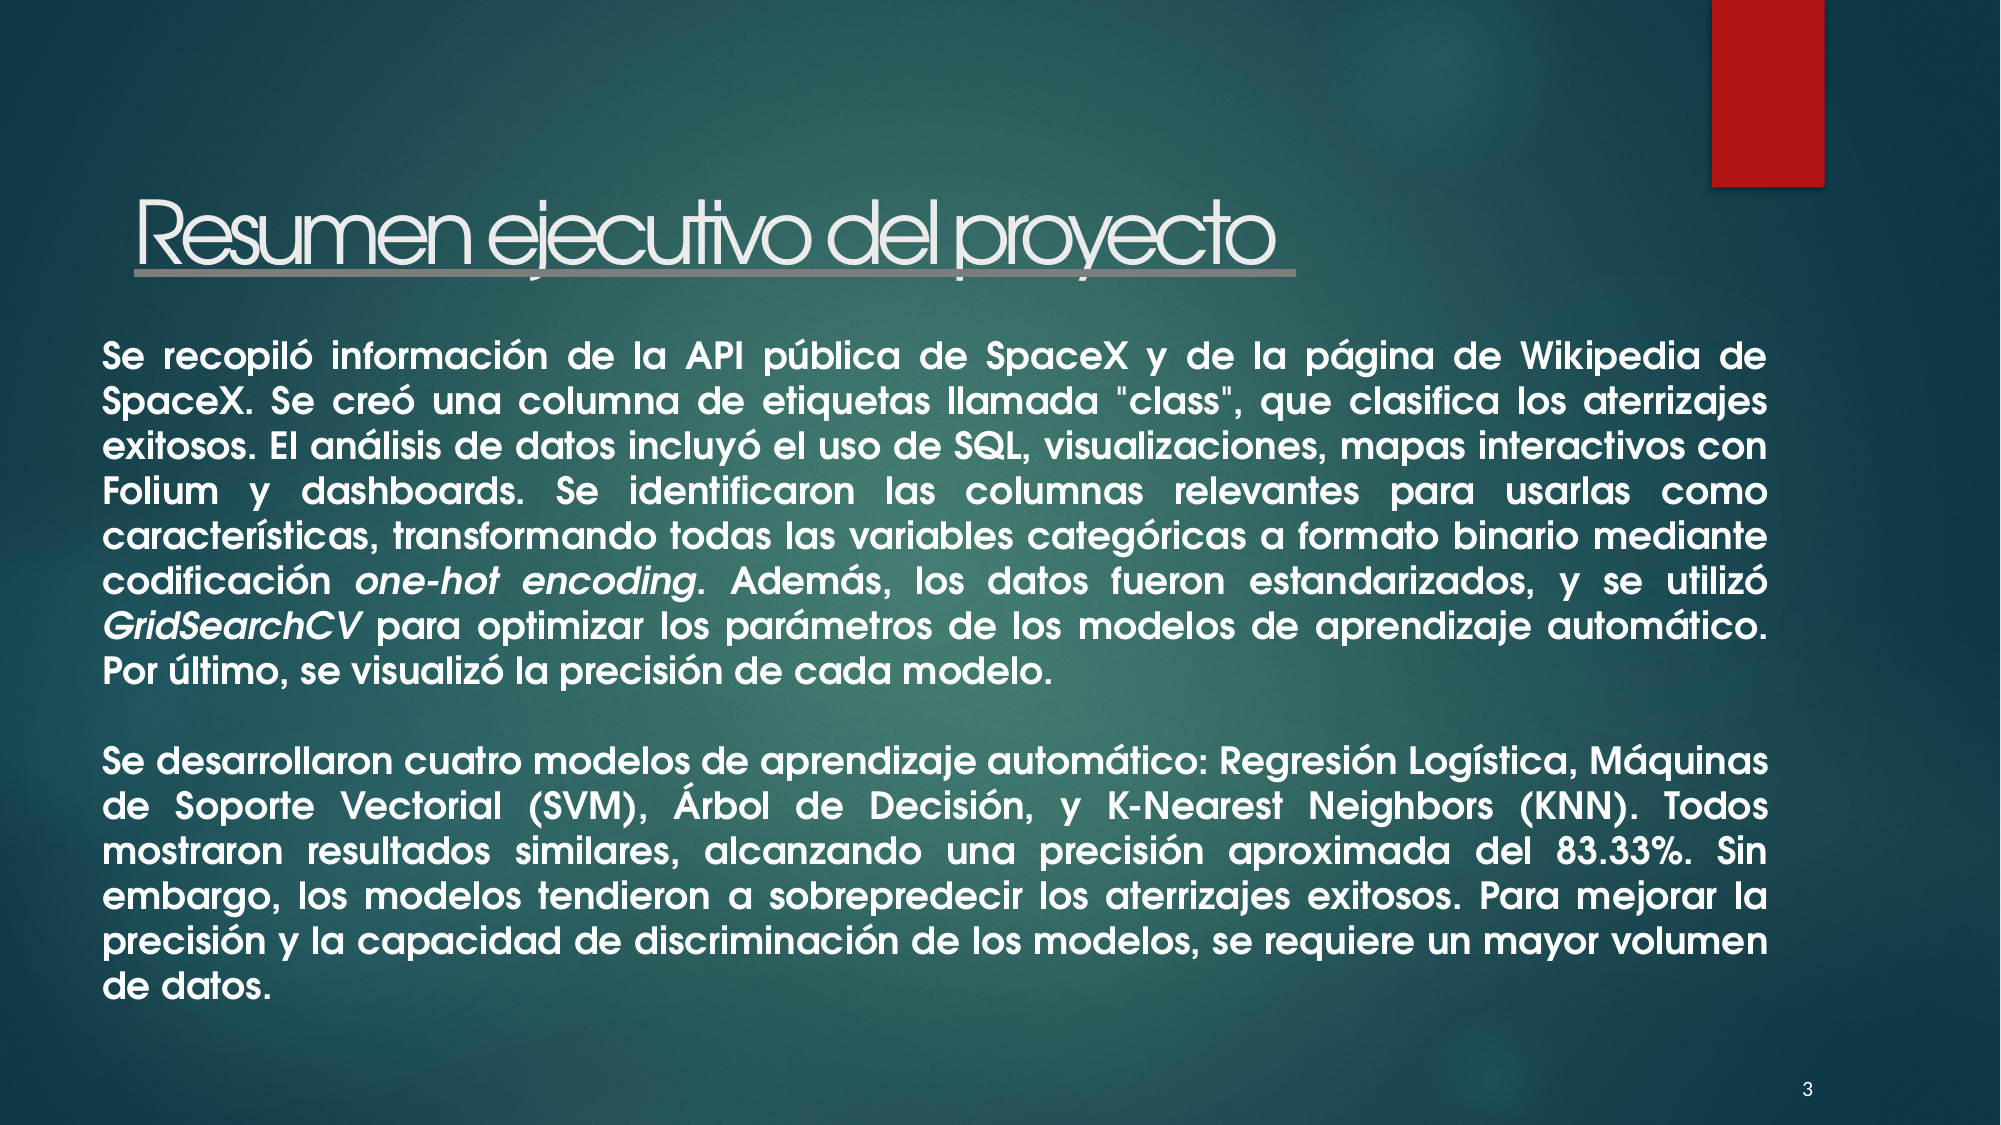

# Resumen ejecutivo del proyecto
Se recopiló información de la API pública de SpaceX y de la página de Wikipedia de SpaceX. Se creó una columna de etiquetas llamada "class", que clasifica los aterrizajes exitosos. El análisis de datos incluyó el uso de SQL, visualizaciones, mapas interactivos con Folium y dashboards. Se identificaron las columnas relevantes para usarlas como características, transformando todas las variables categóricas a formato binario mediante codificación one-hot encoding. Además, los datos fueron estandarizados, y se utilizó GridSearchCV para optimizar los parámetros de los modelos de aprendizaje automático. Por último, se visualizó la precisión de cada modelo.

Se desarrollaron cuatro modelos de aprendizaje automático: Regresión Logística, Máquinas de Soporte Vectorial (SVM), Árbol de Decisión, y K-Nearest Neighbors (KNN). Todos mostraron resultados similares, alcanzando una precisión aproximada del 83.33%. Sin embargo, los modelos tendieron a sobrepredecir los aterrizajes exitosos. Para mejorar la precisión y la capacidad de discriminación de los modelos, se requiere un mayor volumen de datos.
3